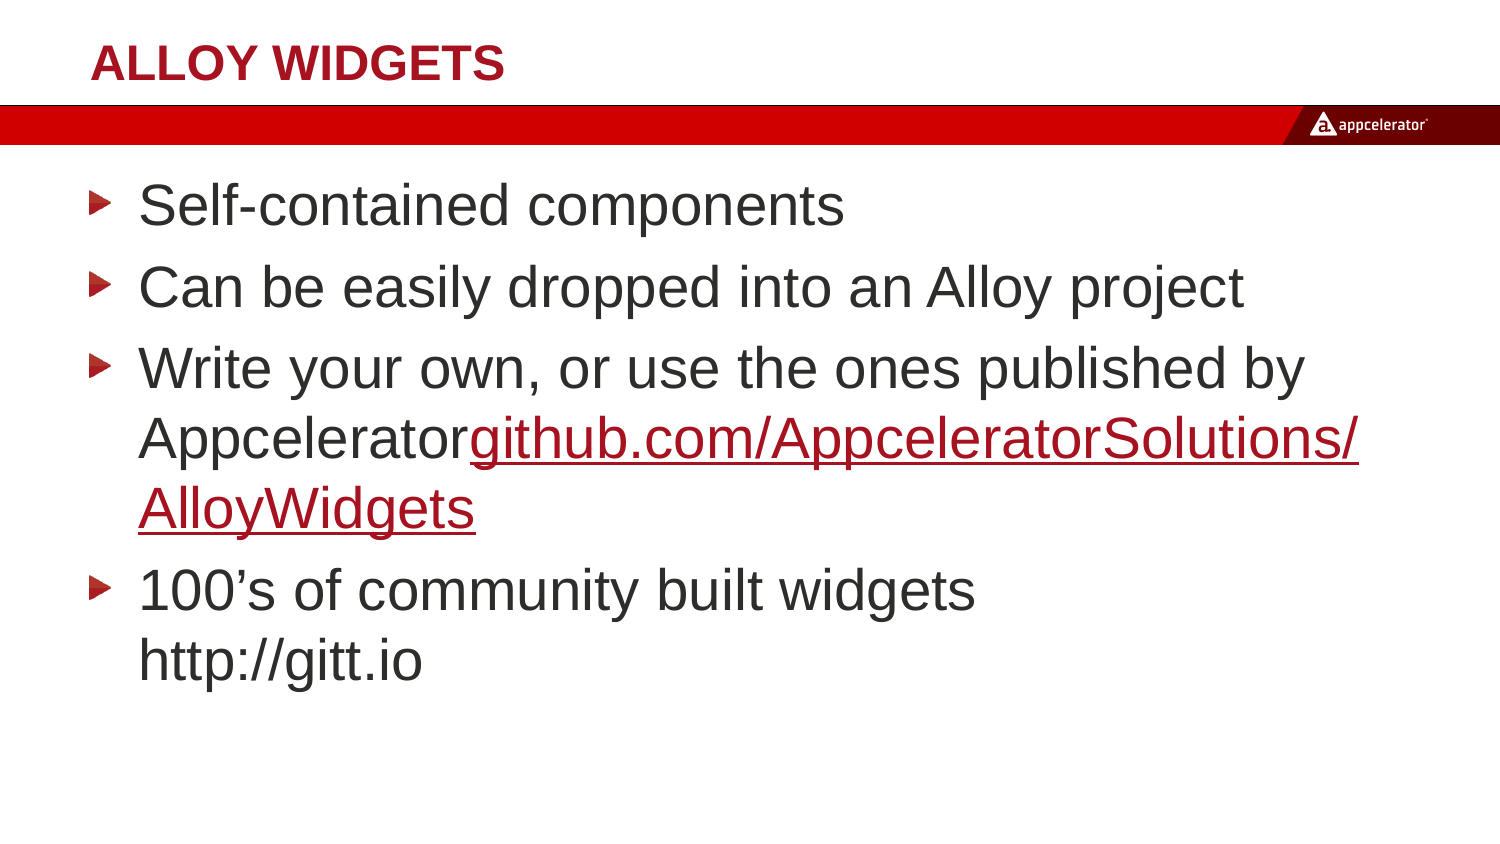

# Alloy Widgets
Self-contained components
Can be easily dropped into an Alloy project
Write your own, or use the ones published by Appceleratorgithub.com/AppceleratorSolutions/AlloyWidgets
100’s of community built widgets
http://gitt.io